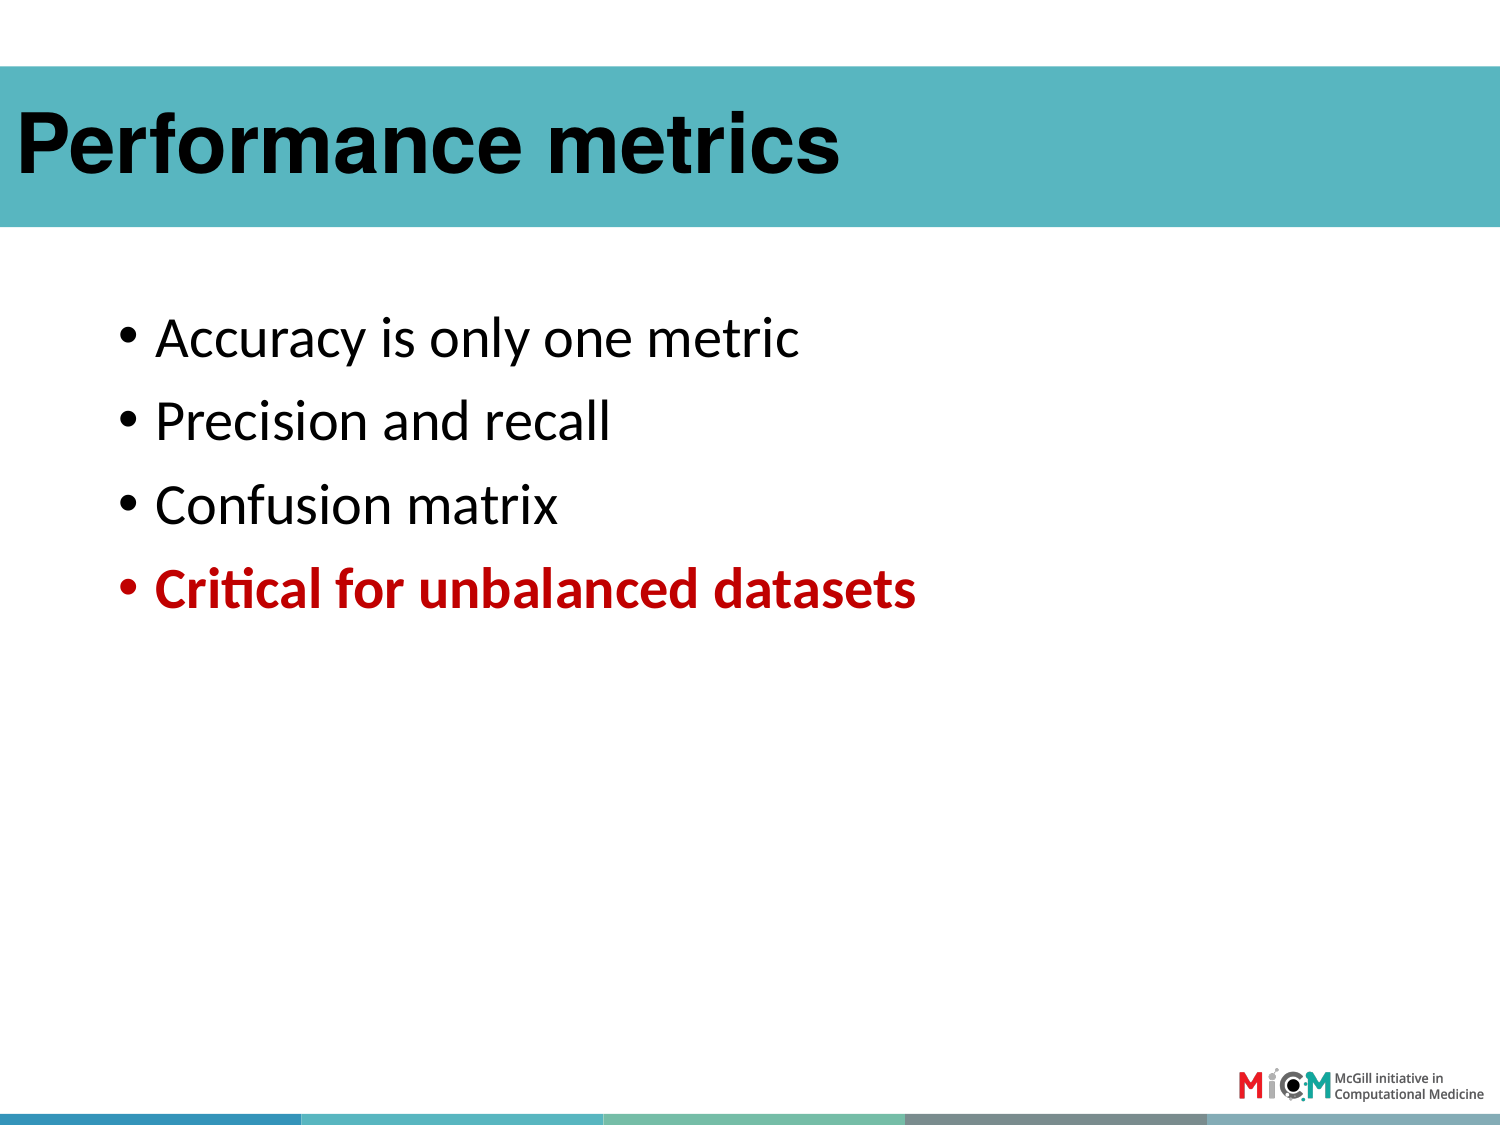

#
Performance metrics
Accuracy is only one metric
Precision and recall
Confusion matrix
Critical for unbalanced datasets